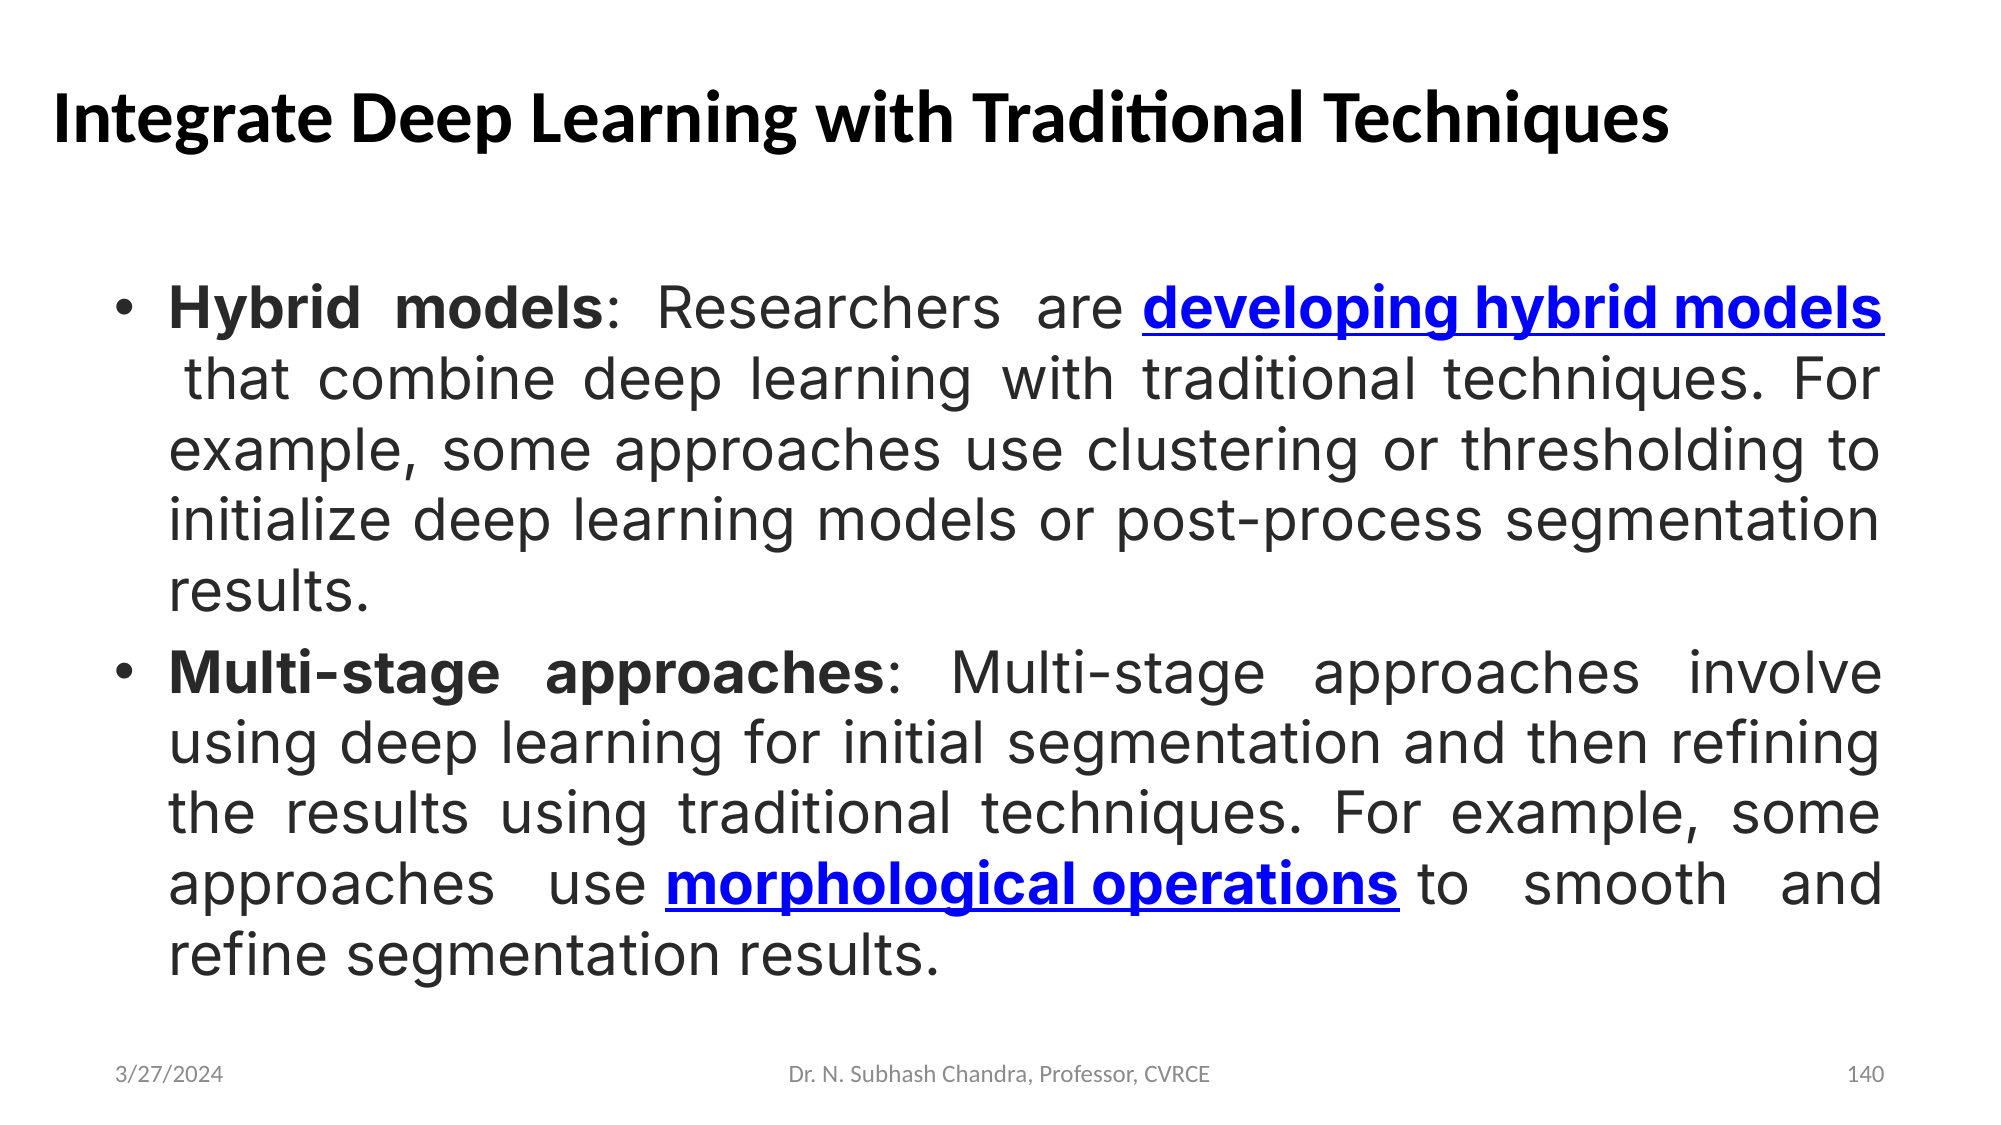

# Integrate Deep Learning with Traditional Techniques
Hybrid models: Researchers are developing hybrid models that combine deep learning with traditional techniques. For example, some approaches use clustering or thresholding to initialize deep learning models or post-process segmentation results.
Multi-stage approaches: Multi-stage approaches involve using deep learning for initial segmentation and then refining the results using traditional techniques. For example, some approaches use morphological operations to smooth and refine segmentation results.

3/27/2024
Dr. N. Subhash Chandra, Professor, CVRCE
140